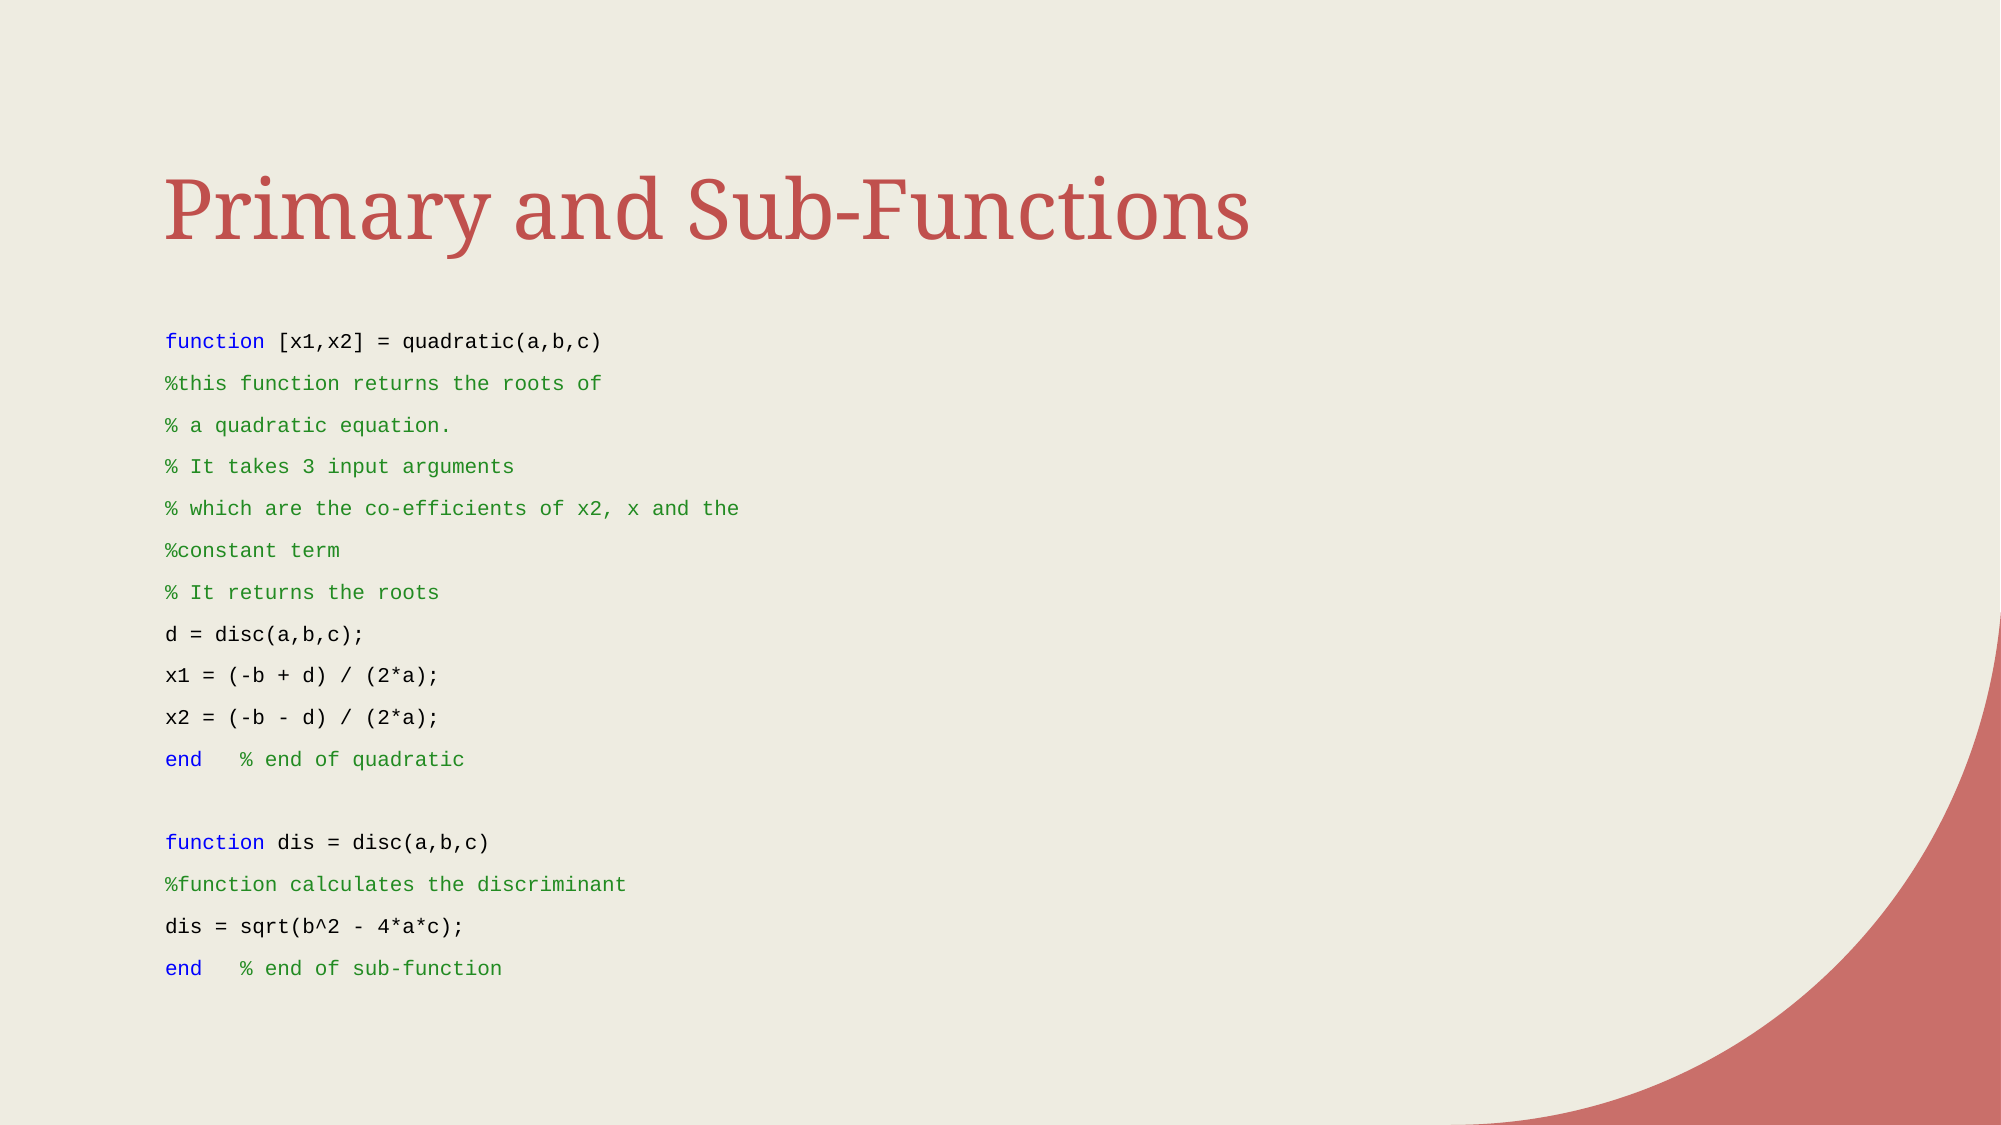

# Primary and Sub-Functions
function [x1,x2] = quadratic(a,b,c)
%this function returns the roots of
% a quadratic equation.
% It takes 3 input arguments
% which are the co-efficients of x2, x and the
%constant term
% It returns the roots
d = disc(a,b,c);
x1 = (-b + d) / (2*a);
x2 = (-b - d) / (2*a);
end   % end of quadratic

function dis = disc(a,b,c)
%function calculates the discriminant
dis = sqrt(b^2 - 4*a*c);
end   % end of sub-function